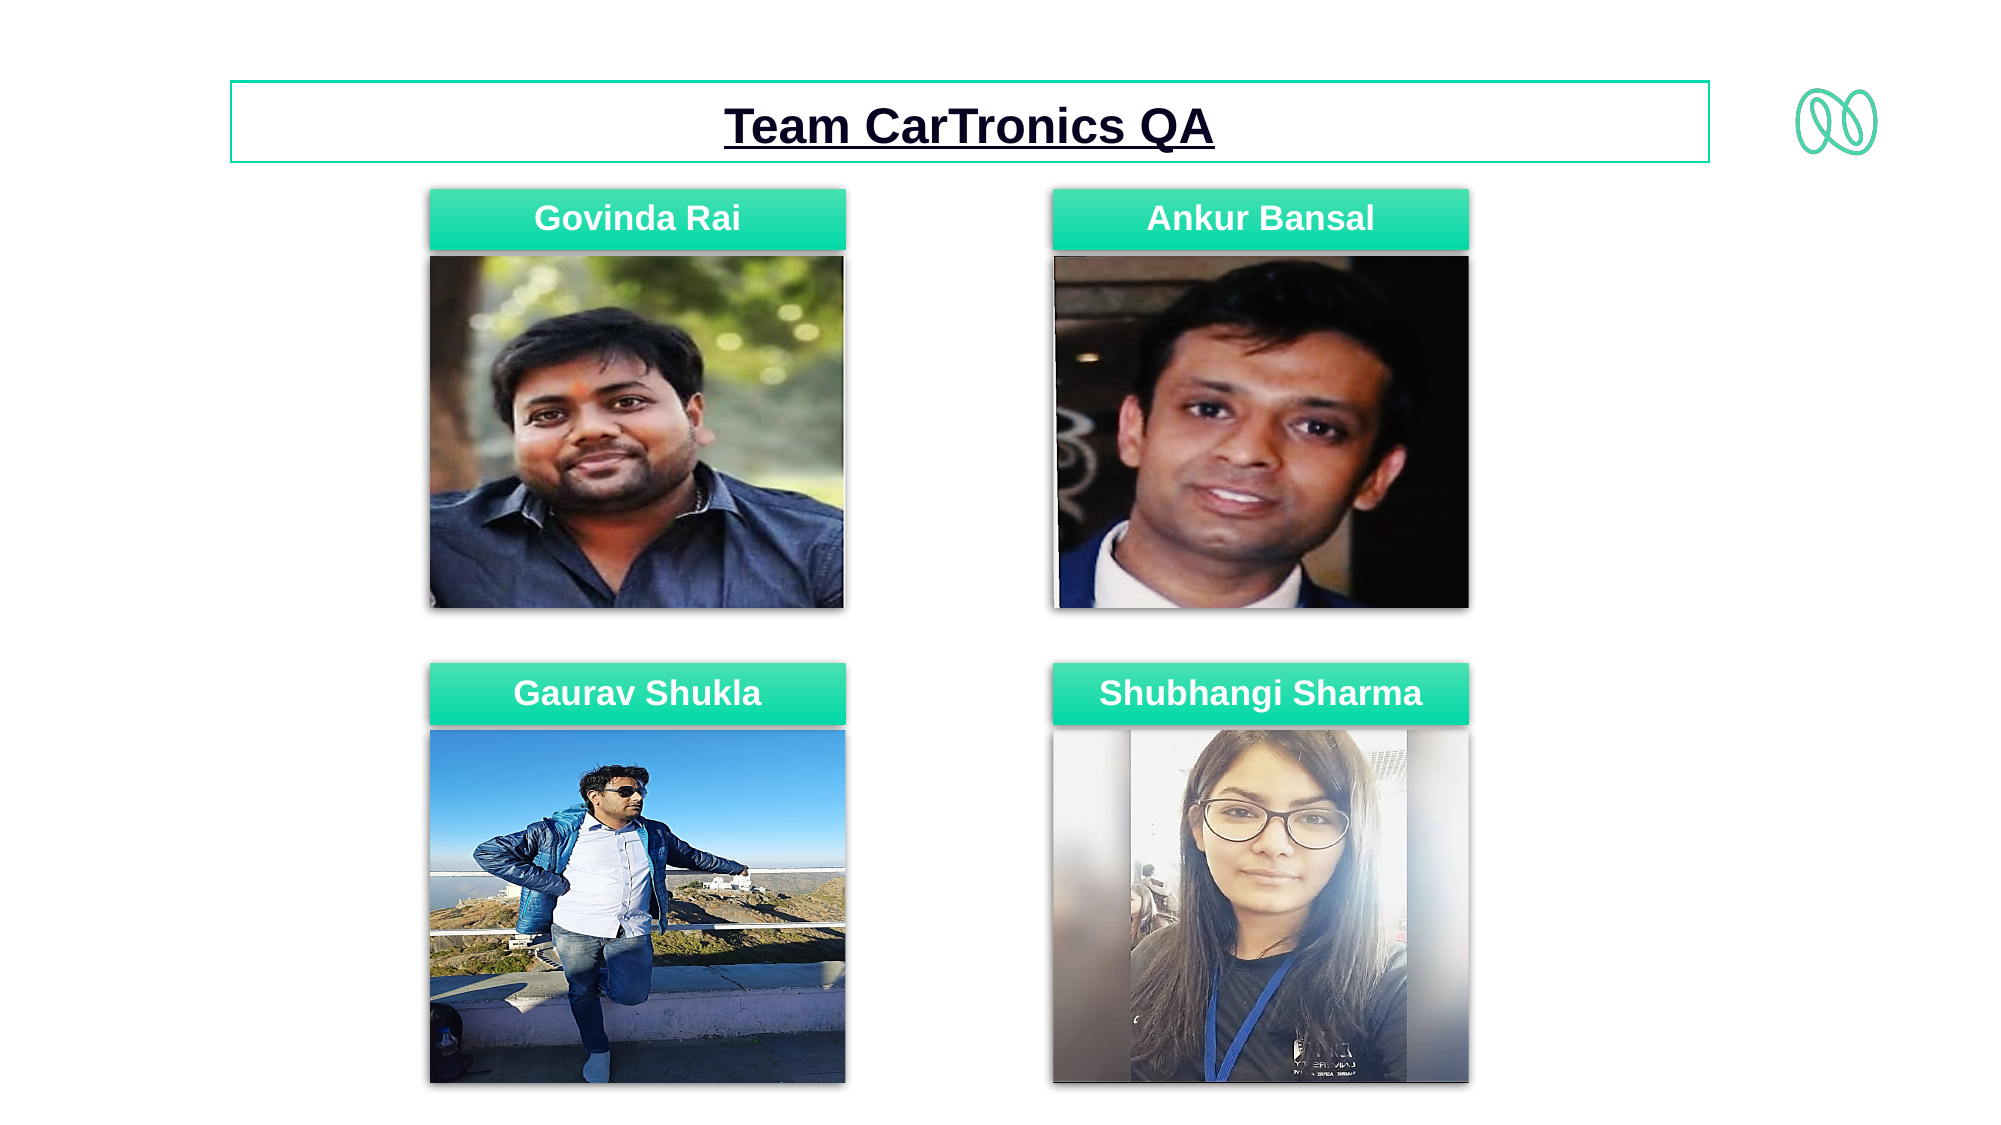

# Team CarTronics QA
Govinda Rai
Ankur Bansal
Gaurav Shukla
Shubhangi Sharma